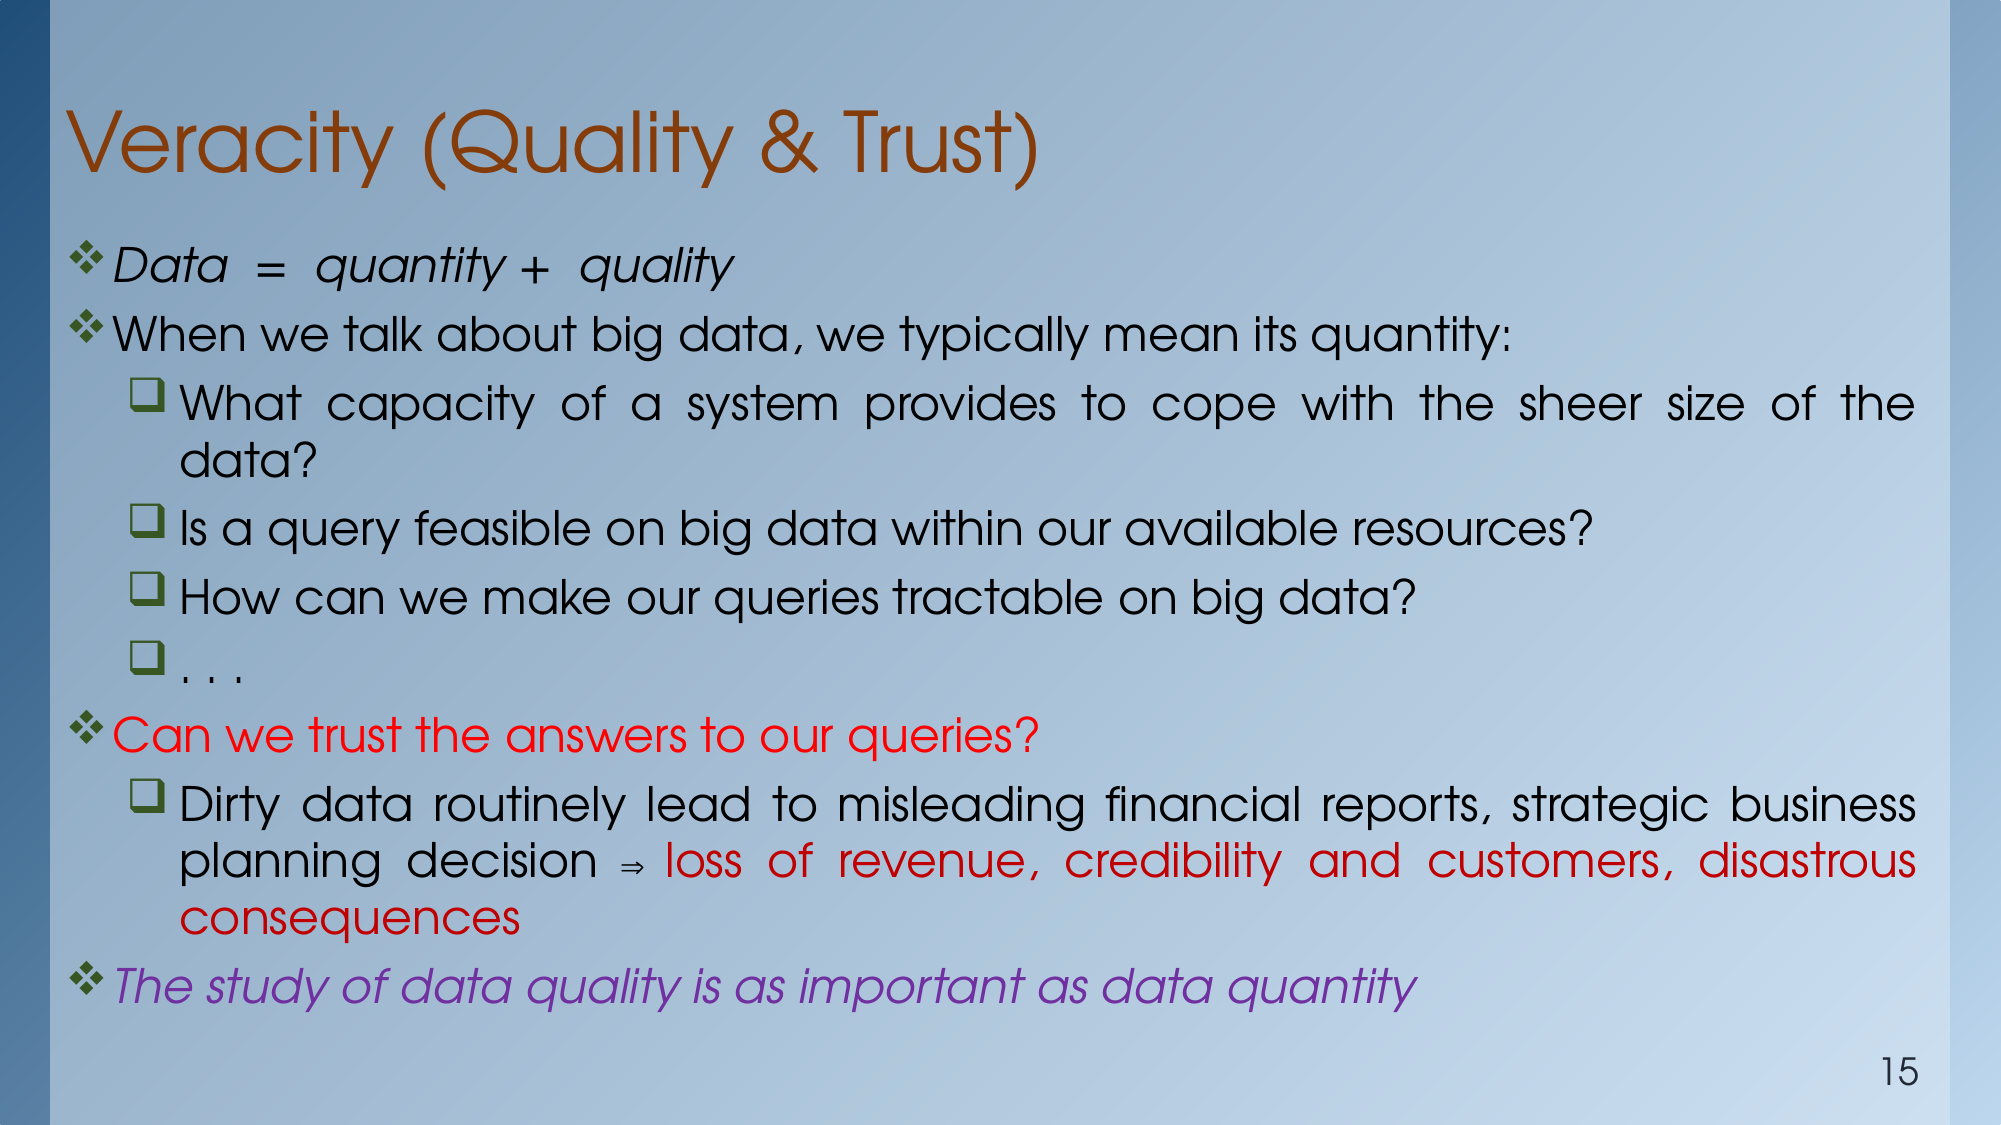

# Veracity (Quality & Trust)
Data  =  quantity +  quality
When we talk about big data, we typically mean its quantity:
What capacity of a system provides to cope with the sheer size of the data?
Is a query feasible on big data within our available resources?
How can we make our queries tractable on big data?
. . .
Can we trust the answers to our queries?
Dirty data routinely lead to misleading financial reports, strategic business planning decision ⇒ loss of revenue, credibility and customers, disastrous consequences
The study of data quality is as important as data quantity

15